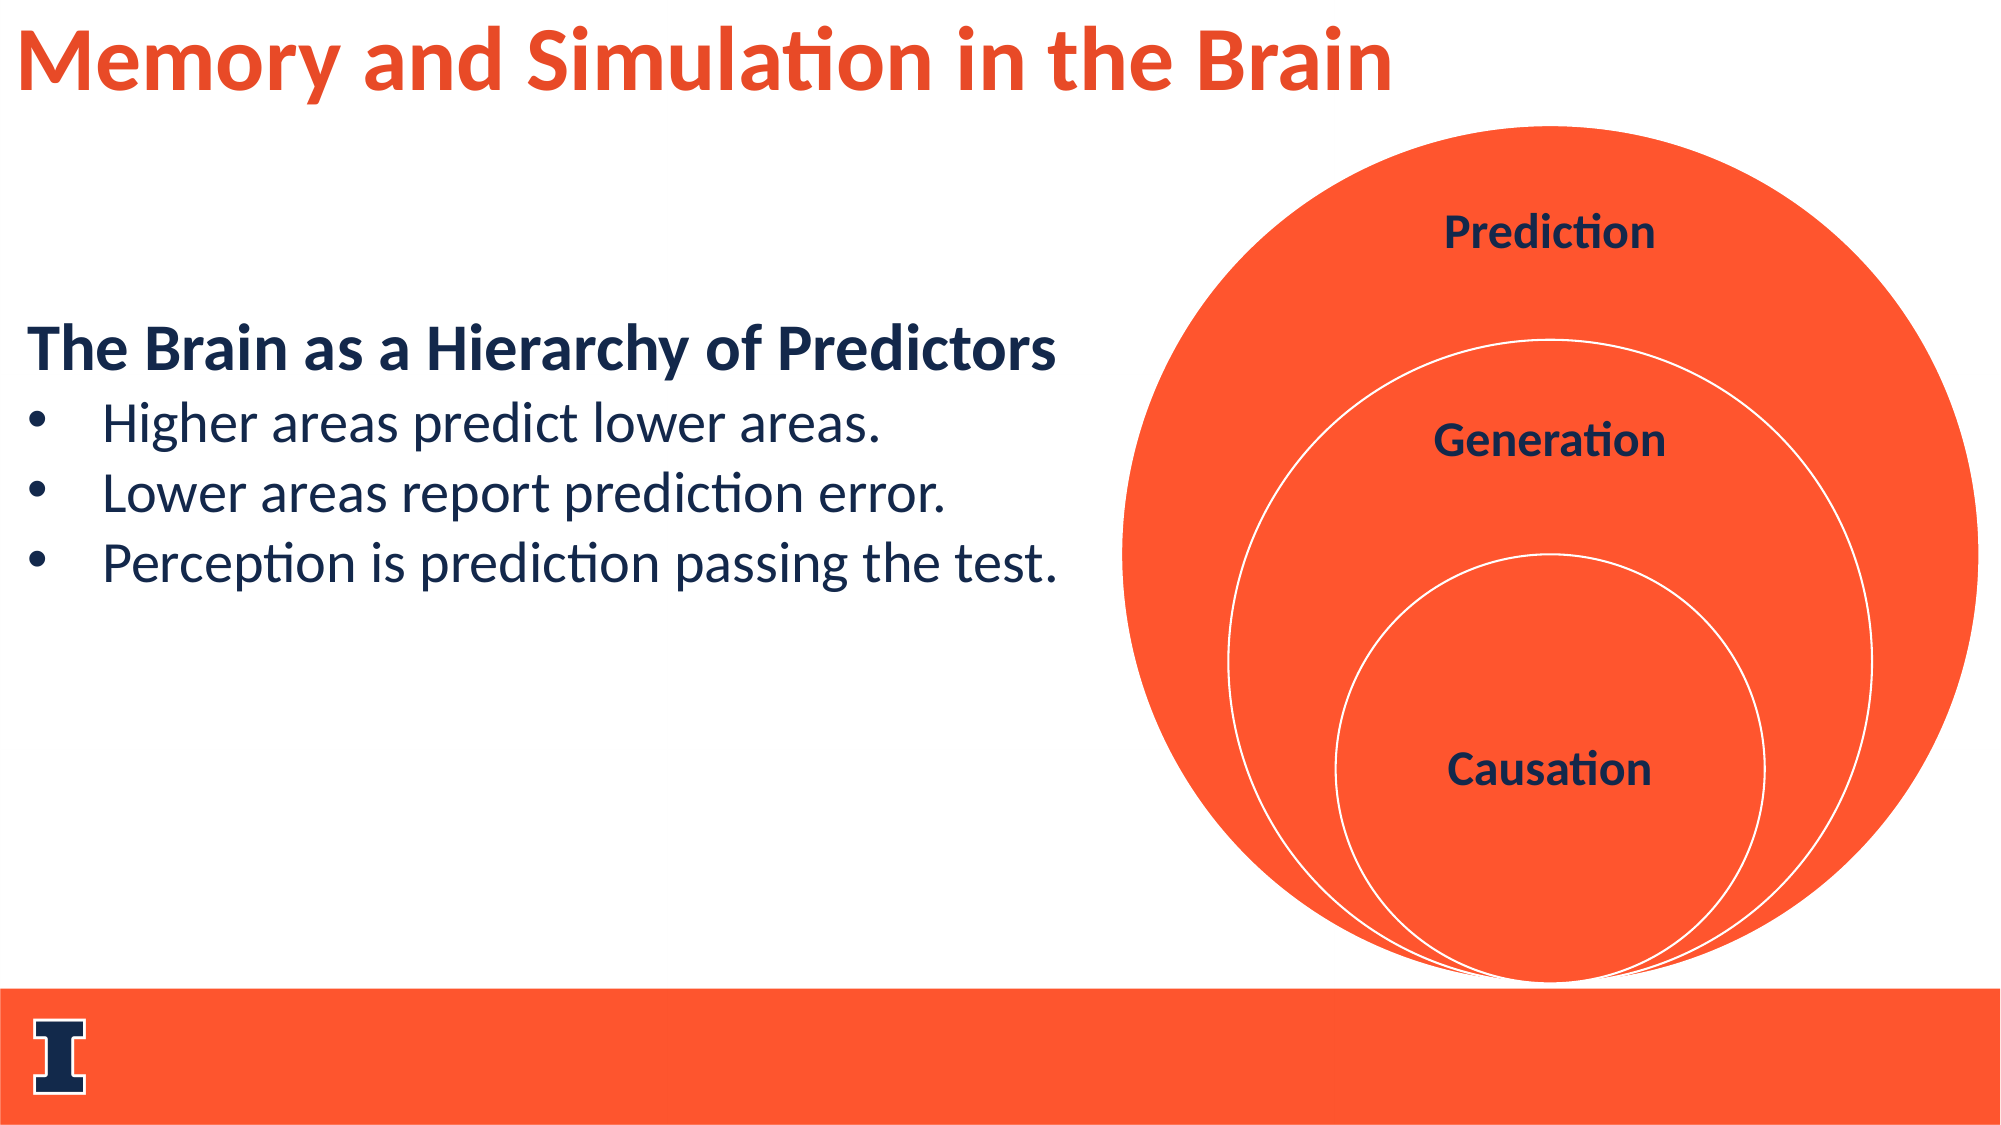

Memory and Simulation in the Brain
Prediction
Generation
Causation
The Brain as a Hierarchy of Predictors
Higher areas predict lower areas.
Lower areas report prediction error.
Perception is prediction passing the test.